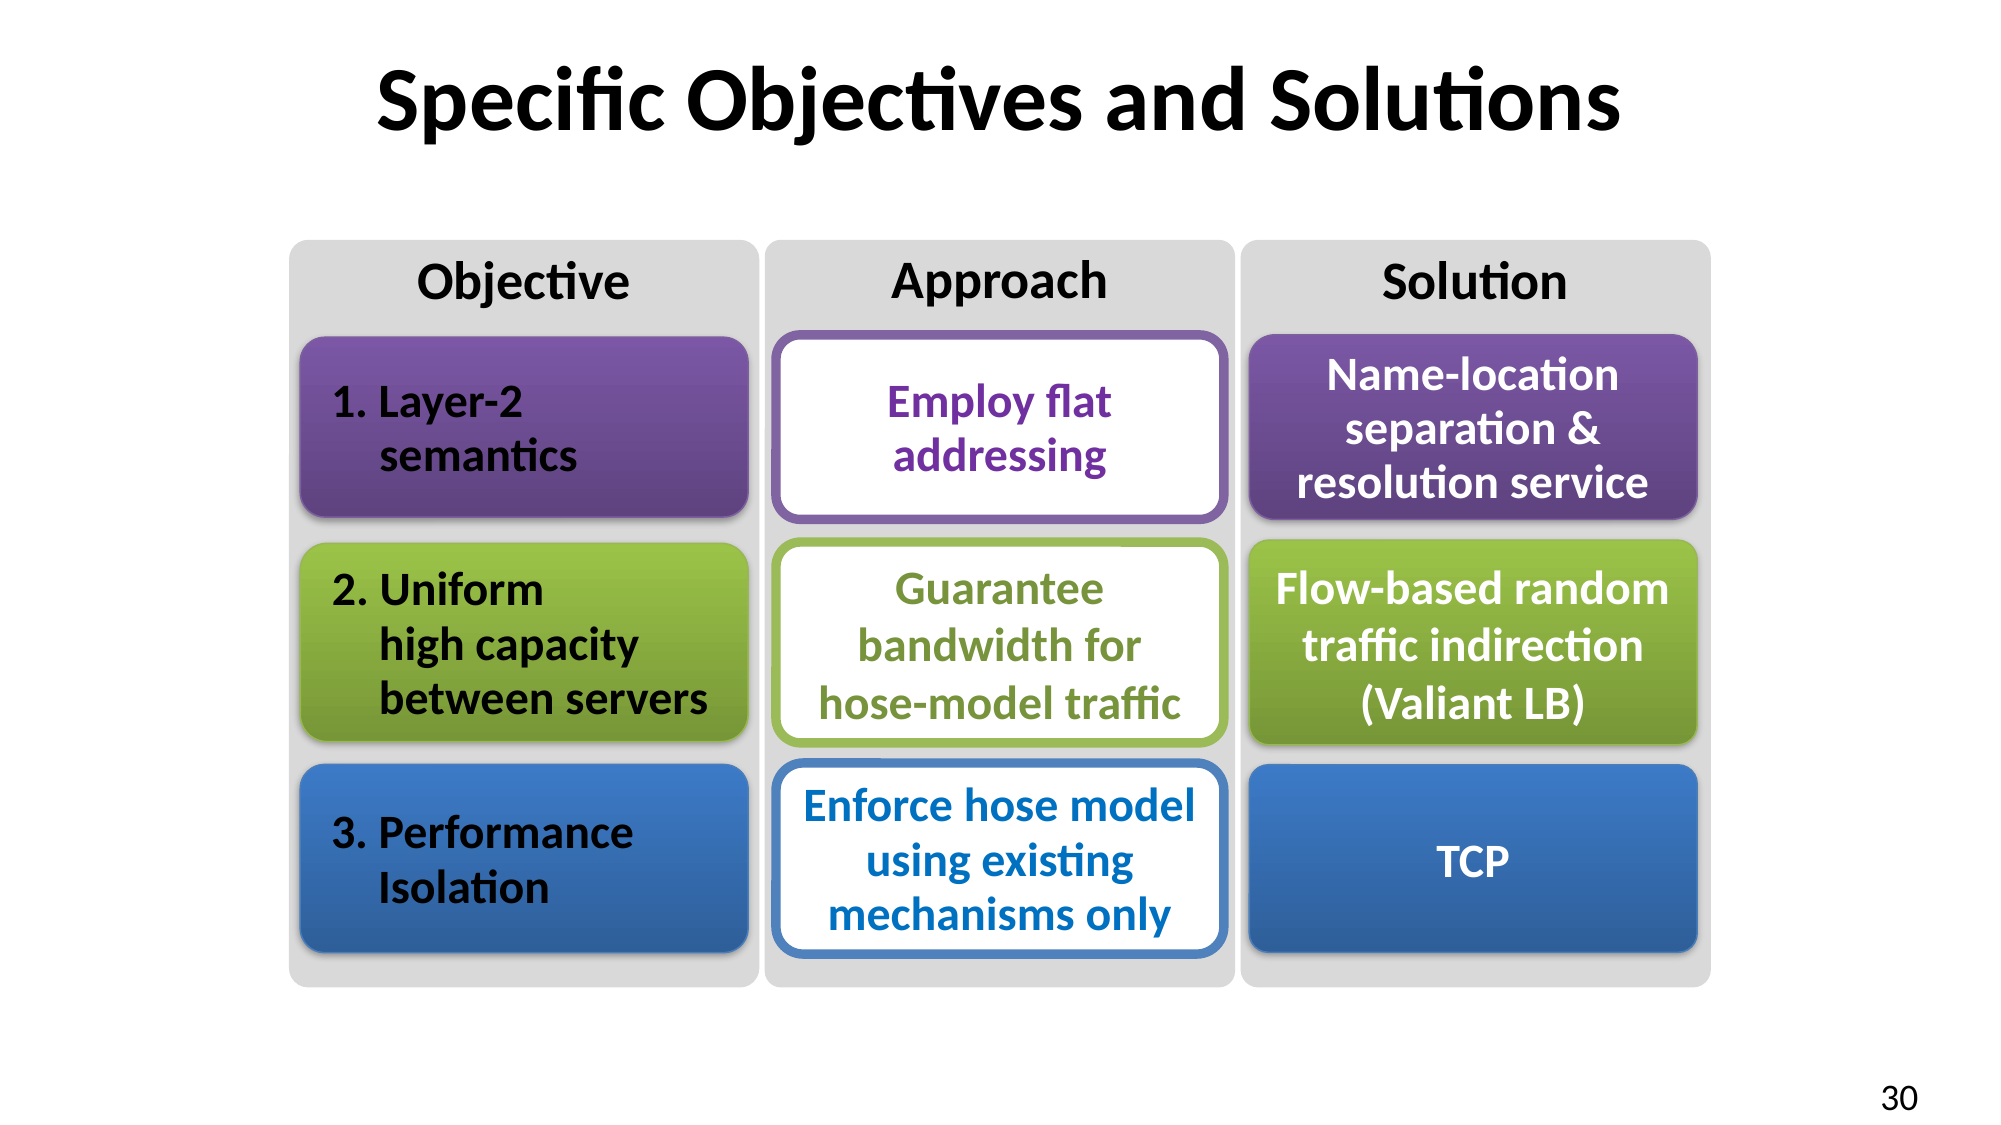

# Specific Objectives and Solutions
Objective
Approach
Solution
Name-location separation & resolution service
Employ flat addressing
1. Layer-2 semantics
Flow-based random traffic indirection
(Valiant LB)
Guarantee bandwidth for
hose-model traffic
2. Uniform
high capacity between servers
Enforce hose model using existing mechanisms only
3. Performance Isolation
TCP
30